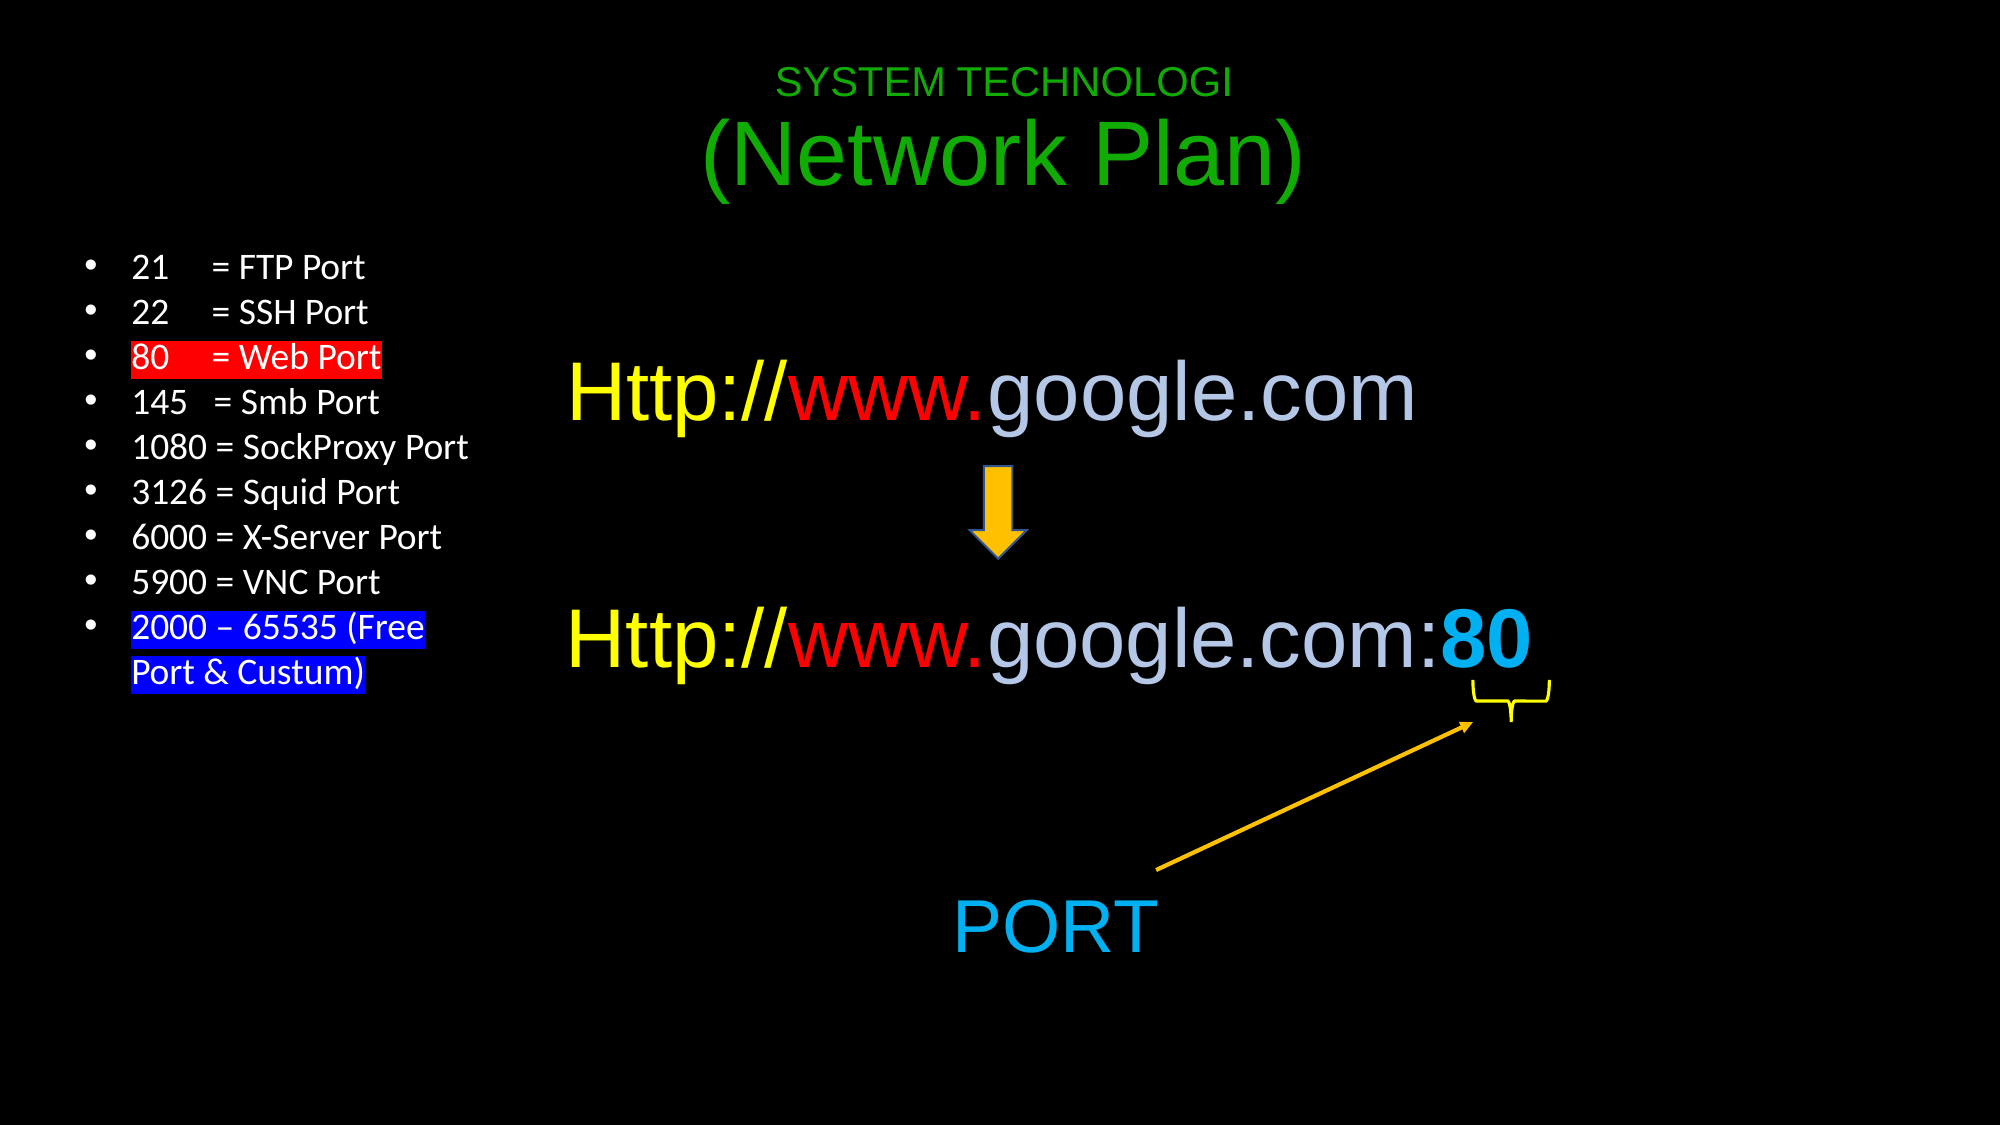

# SYSTEM TECHNOLOGI (Network Plan)
21     = FTP Port
22     = SSH Port
80     = Web Port
145   = Smb Port
1080 = SockProxy Port
3126 = Squid Port
6000 = X-Server Port
5900 = VNC Port
2000 – 65535 (Free Port & Custum)
Http://www.google.com

Http://www.google.com:80

PORT